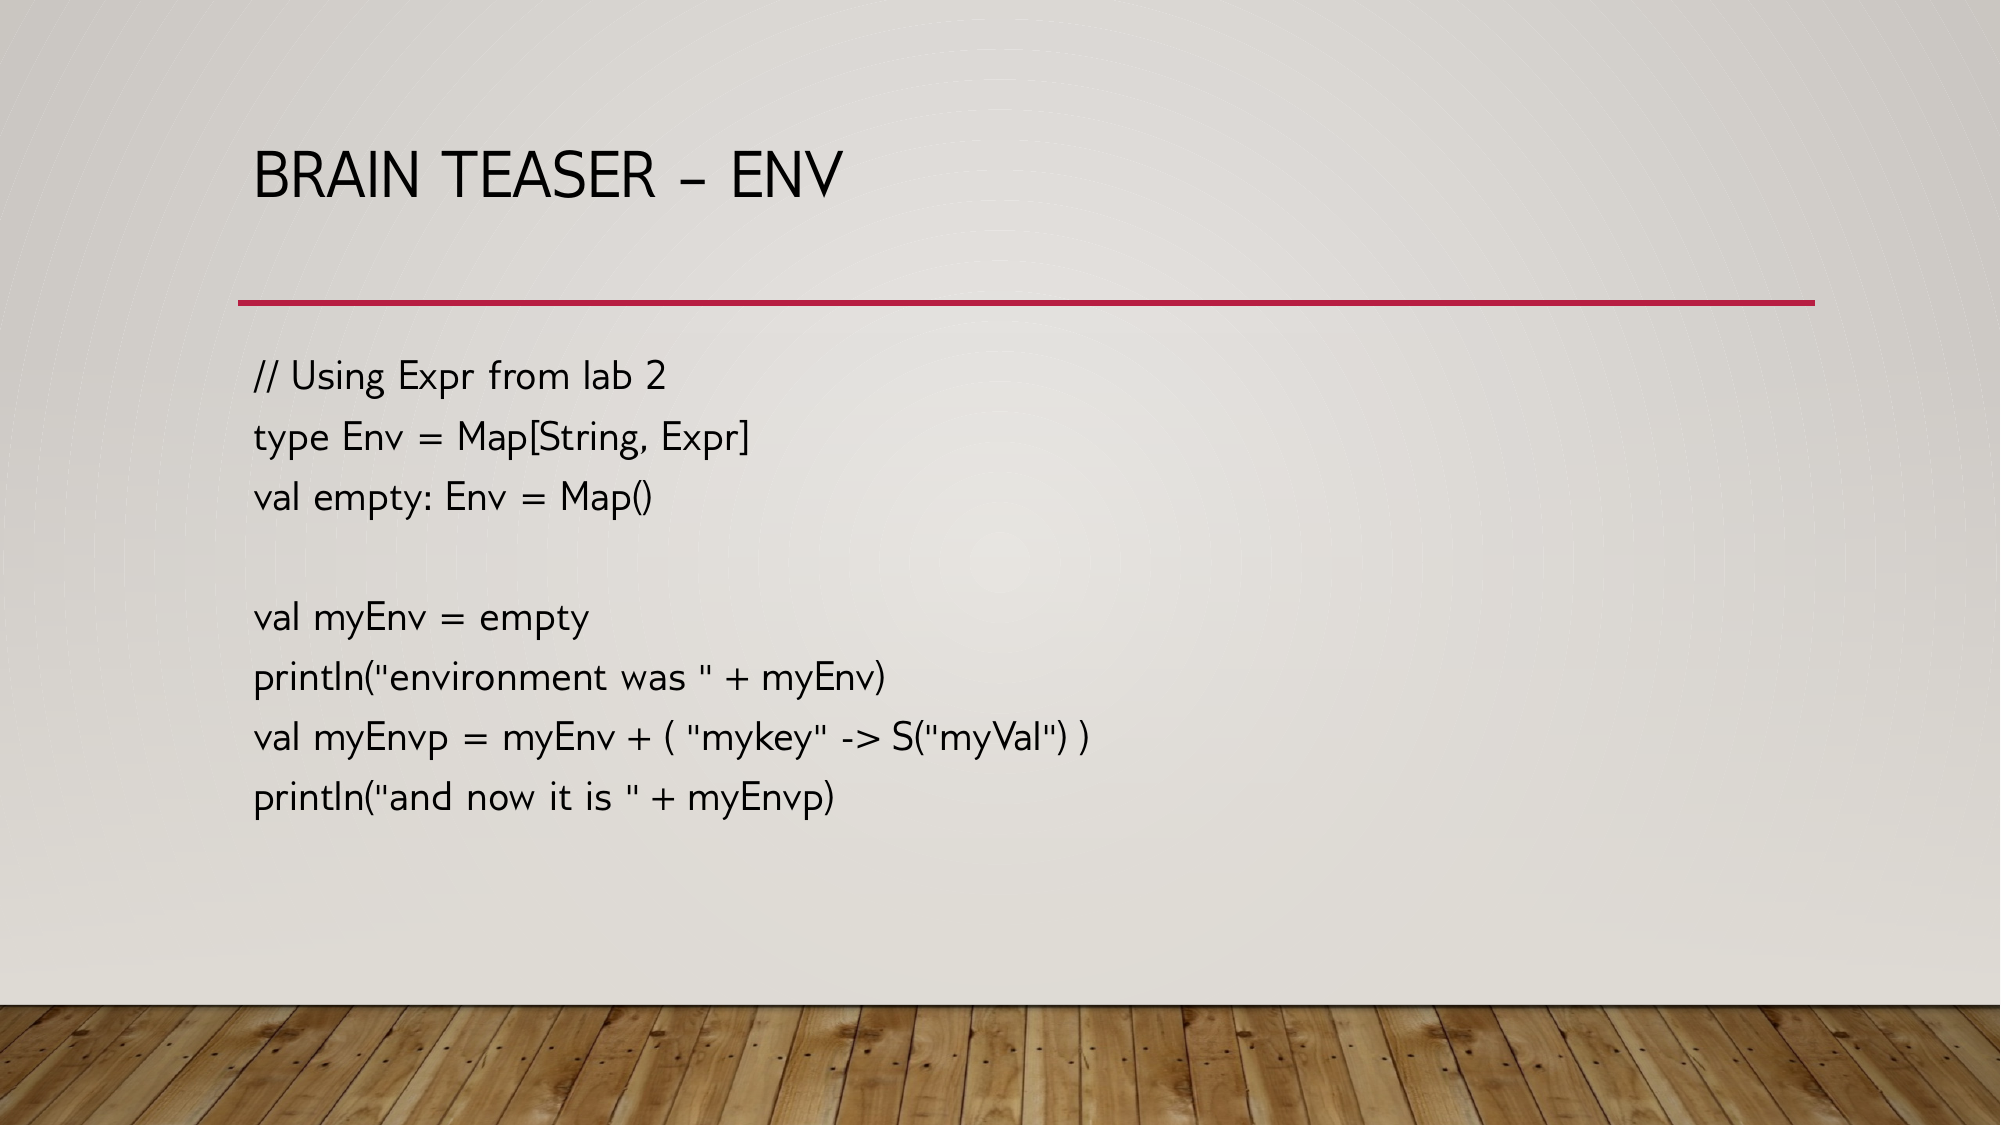

# Brain Teaser – Env
// Using Expr from lab 2
type Env = Map[String, Expr]
val empty: Env = Map()

val myEnv = empty
println("environment was " + myEnv)
val myEnvp = myEnv + ( "mykey" -> S("myVal") )
println("and now it is " + myEnvp)